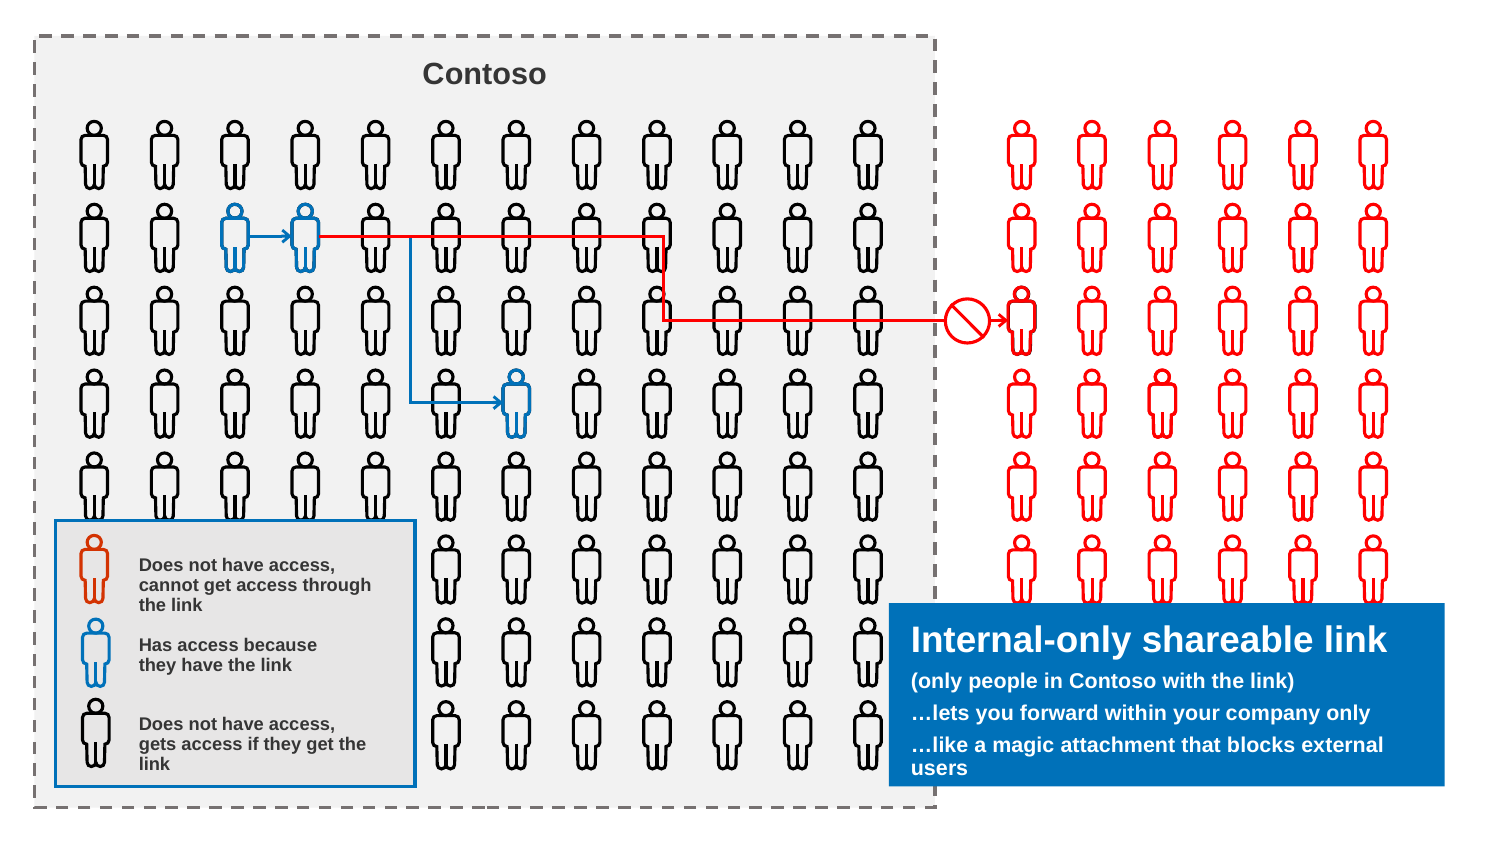

Contoso

Has access because
they have the link

Does not have access,
gets access if they get the link

Does not have access, cannot get access through the link

Internal-only shareable link
(only people in Contoso with the link)
…lets you forward within your company only
…like a magic attachment that blocks external users